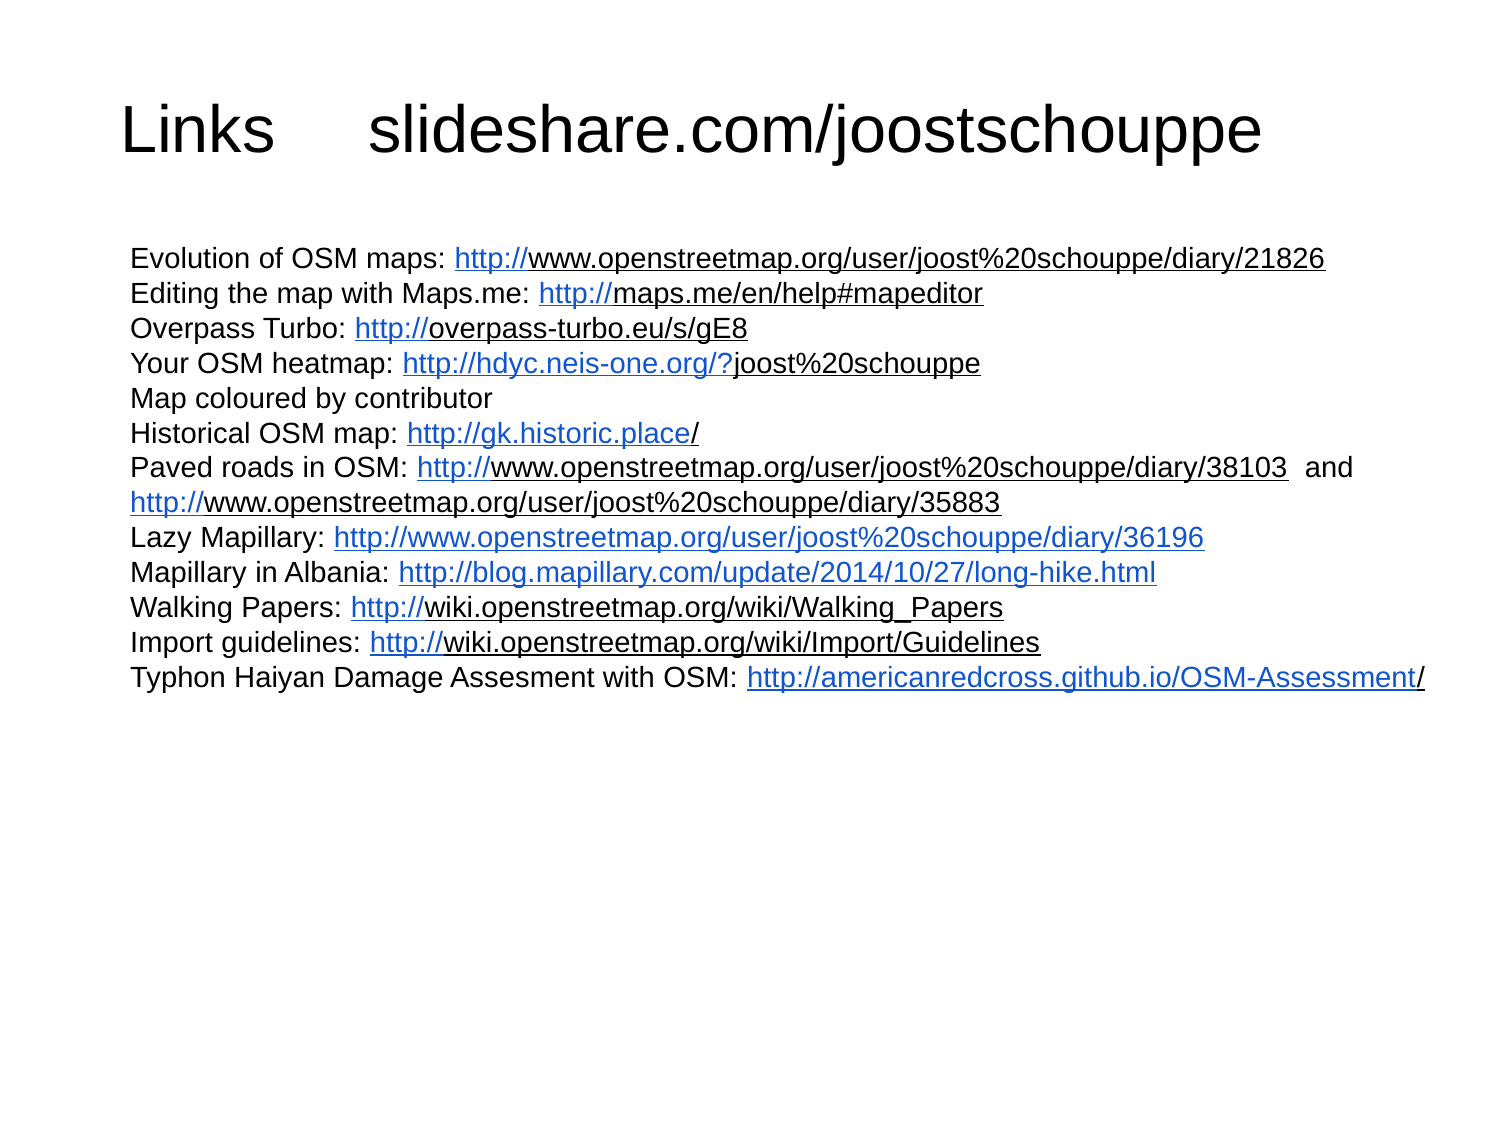

Links     slideshare.com/joostschouppe
Evolution of OSM maps: http://www.openstreetmap.org/user/joost%20schouppe/diary/21826
Editing the map with Maps.me: http://maps.me/en/help#mapeditor
Overpass Turbo: http://overpass-turbo.eu/s/gE8
Your OSM heatmap: http://hdyc.neis-one.org/?joost%20schouppe
Map coloured by contributor
Historical OSM map: http://gk.historic.place/
Paved roads in OSM: http://www.openstreetmap.org/user/joost%20schouppe/diary/38103  and
http://www.openstreetmap.org/user/joost%20schouppe/diary/35883
Lazy Mapillary: http://www.openstreetmap.org/user/joost%20schouppe/diary/36196
Mapillary in Albania: http://blog.mapillary.com/update/2014/10/27/long-hike.html
Walking Papers: http://wiki.openstreetmap.org/wiki/Walking_Papers
Import guidelines: http://wiki.openstreetmap.org/wiki/Import/Guidelines
Typhon Haiyan Damage Assesment with OSM: http://americanredcross.github.io/OSM-Assessment/